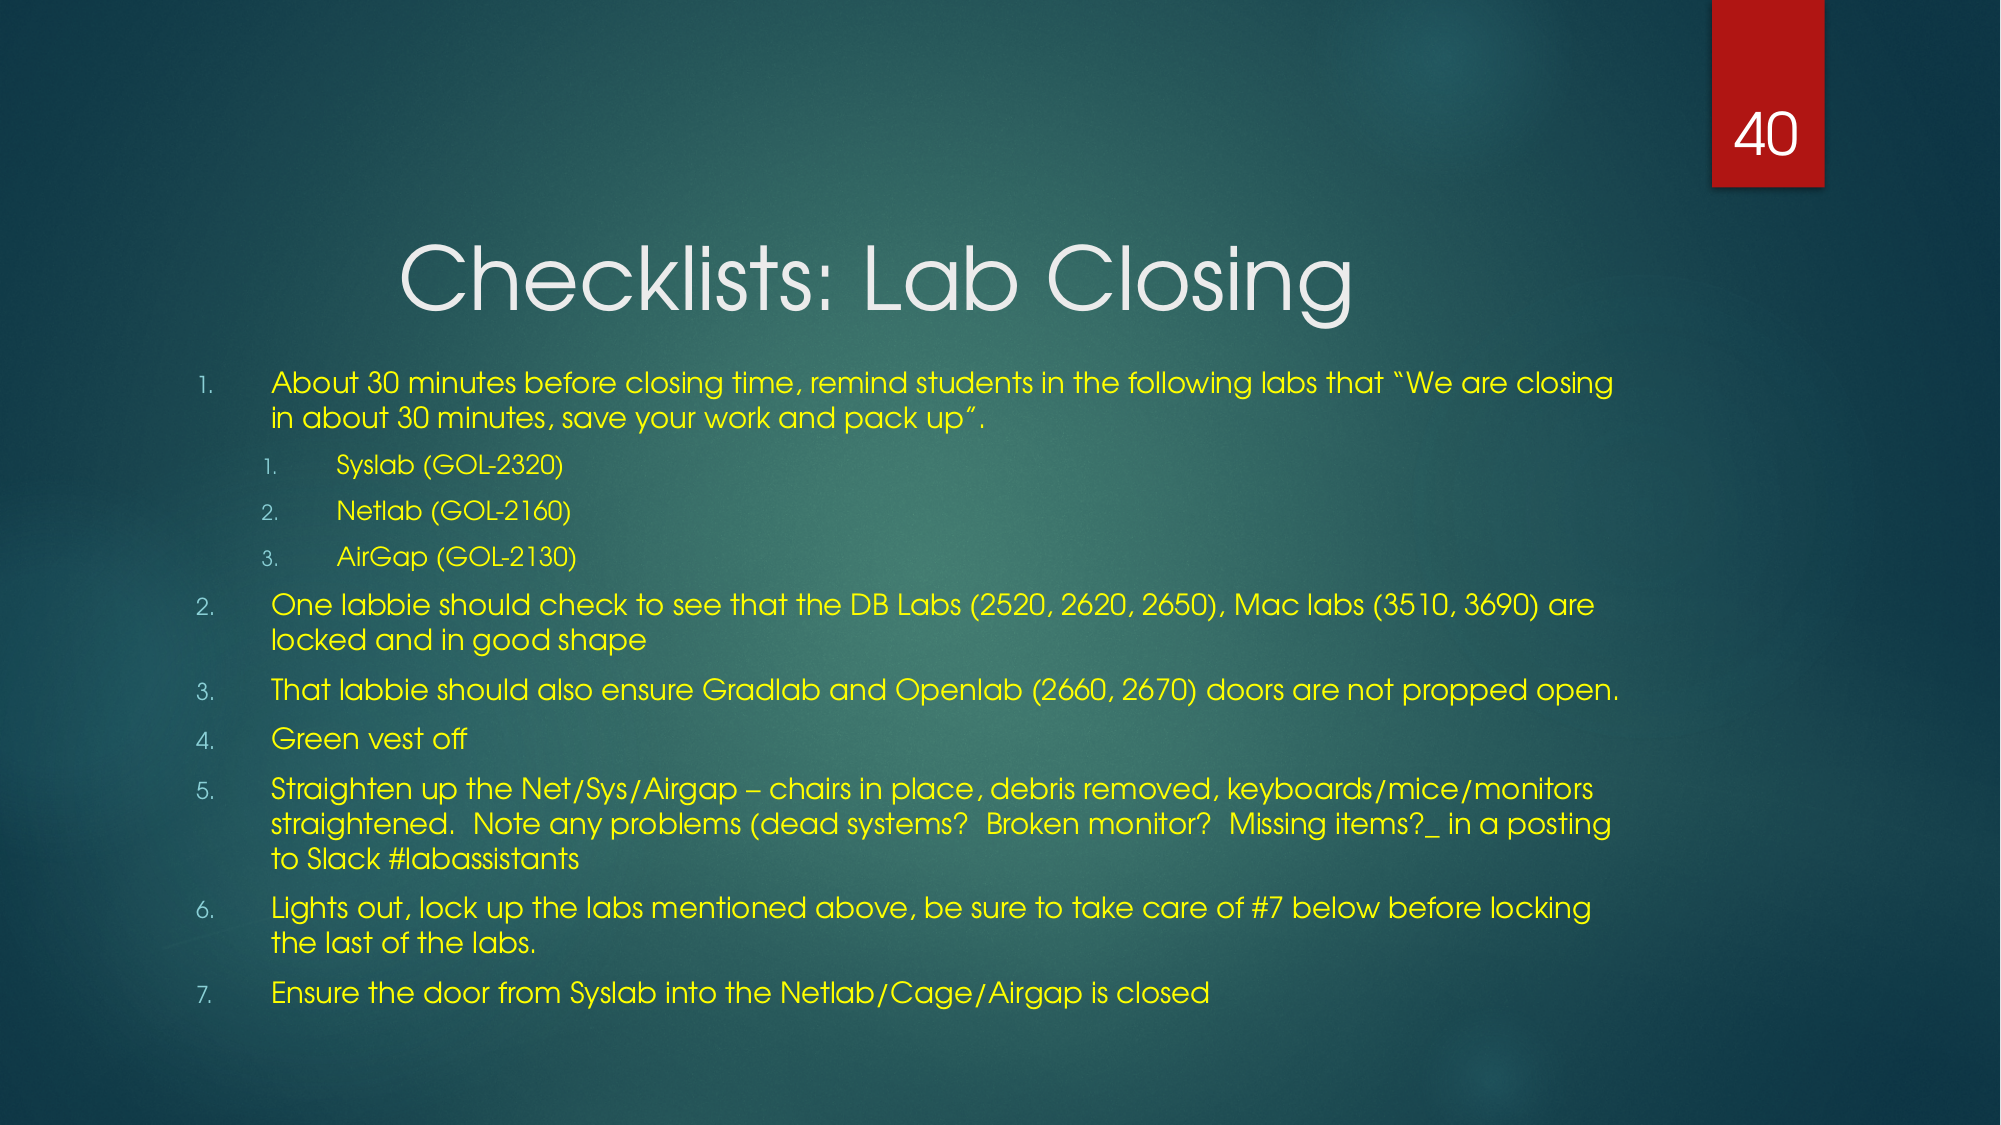

40
# Checklists: Lab Closing
About 30 minutes before closing time, remind students in the following labs that “We are closing in about 30 minutes, save your work and pack up”.
Syslab (GOL-2320)
Netlab (GOL-2160)
AirGap (GOL-2130)
One labbie should check to see that the DB Labs (2520, 2620, 2650), Mac labs (3510, 3690) are locked and in good shape
That labbie should also ensure Gradlab and Openlab (2660, 2670) doors are not propped open.
Green vest off
Straighten up the Net/Sys/Airgap – chairs in place, debris removed, keyboards/mice/monitors straightened.  Note any problems (dead systems?  Broken monitor?  Missing items?_ in a posting to Slack #labassistants
Lights out, lock up the labs mentioned above, be sure to take care of #7 below before locking the last of the labs.
Ensure the door from Syslab into the Netlab/Cage/Airgap is closed